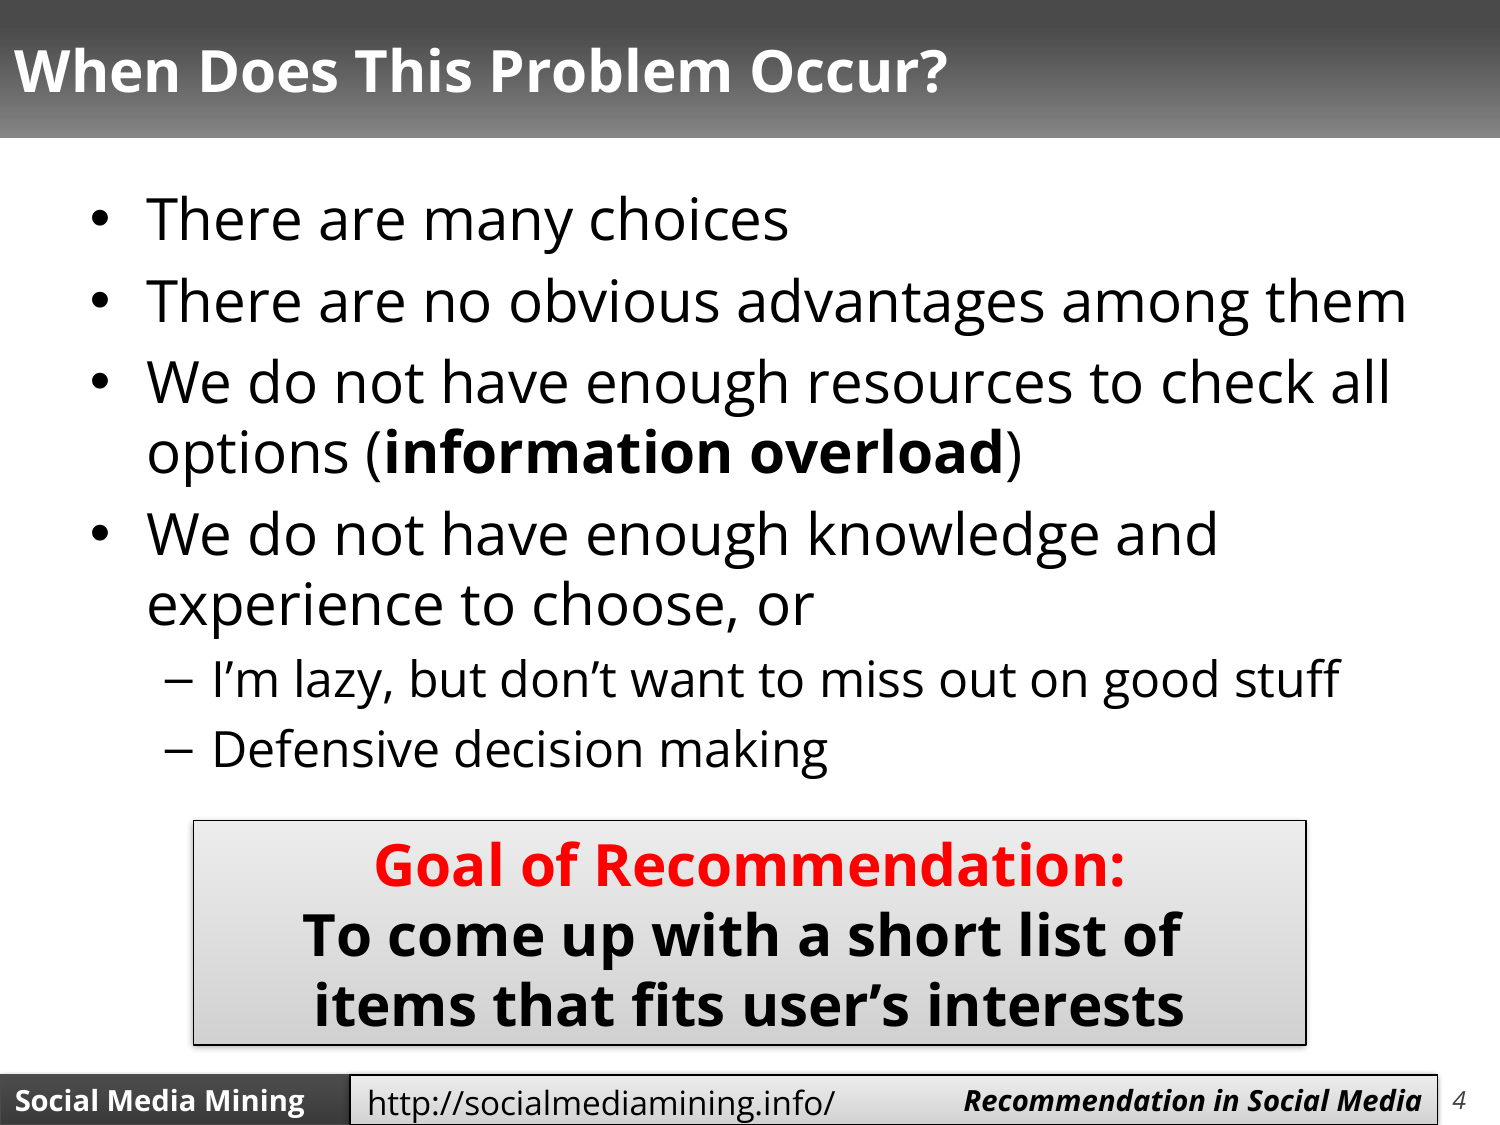

# When Does This Problem Occur?
There are many choices
There are no obvious advantages among them
We do not have enough resources to check all options (information overload)
We do not have enough knowledge and experience to choose, or
I’m lazy, but don’t want to miss out on good stuff
Defensive decision making
Goal of Recommendation:
To come up with a short list of
items that fits user’s interests